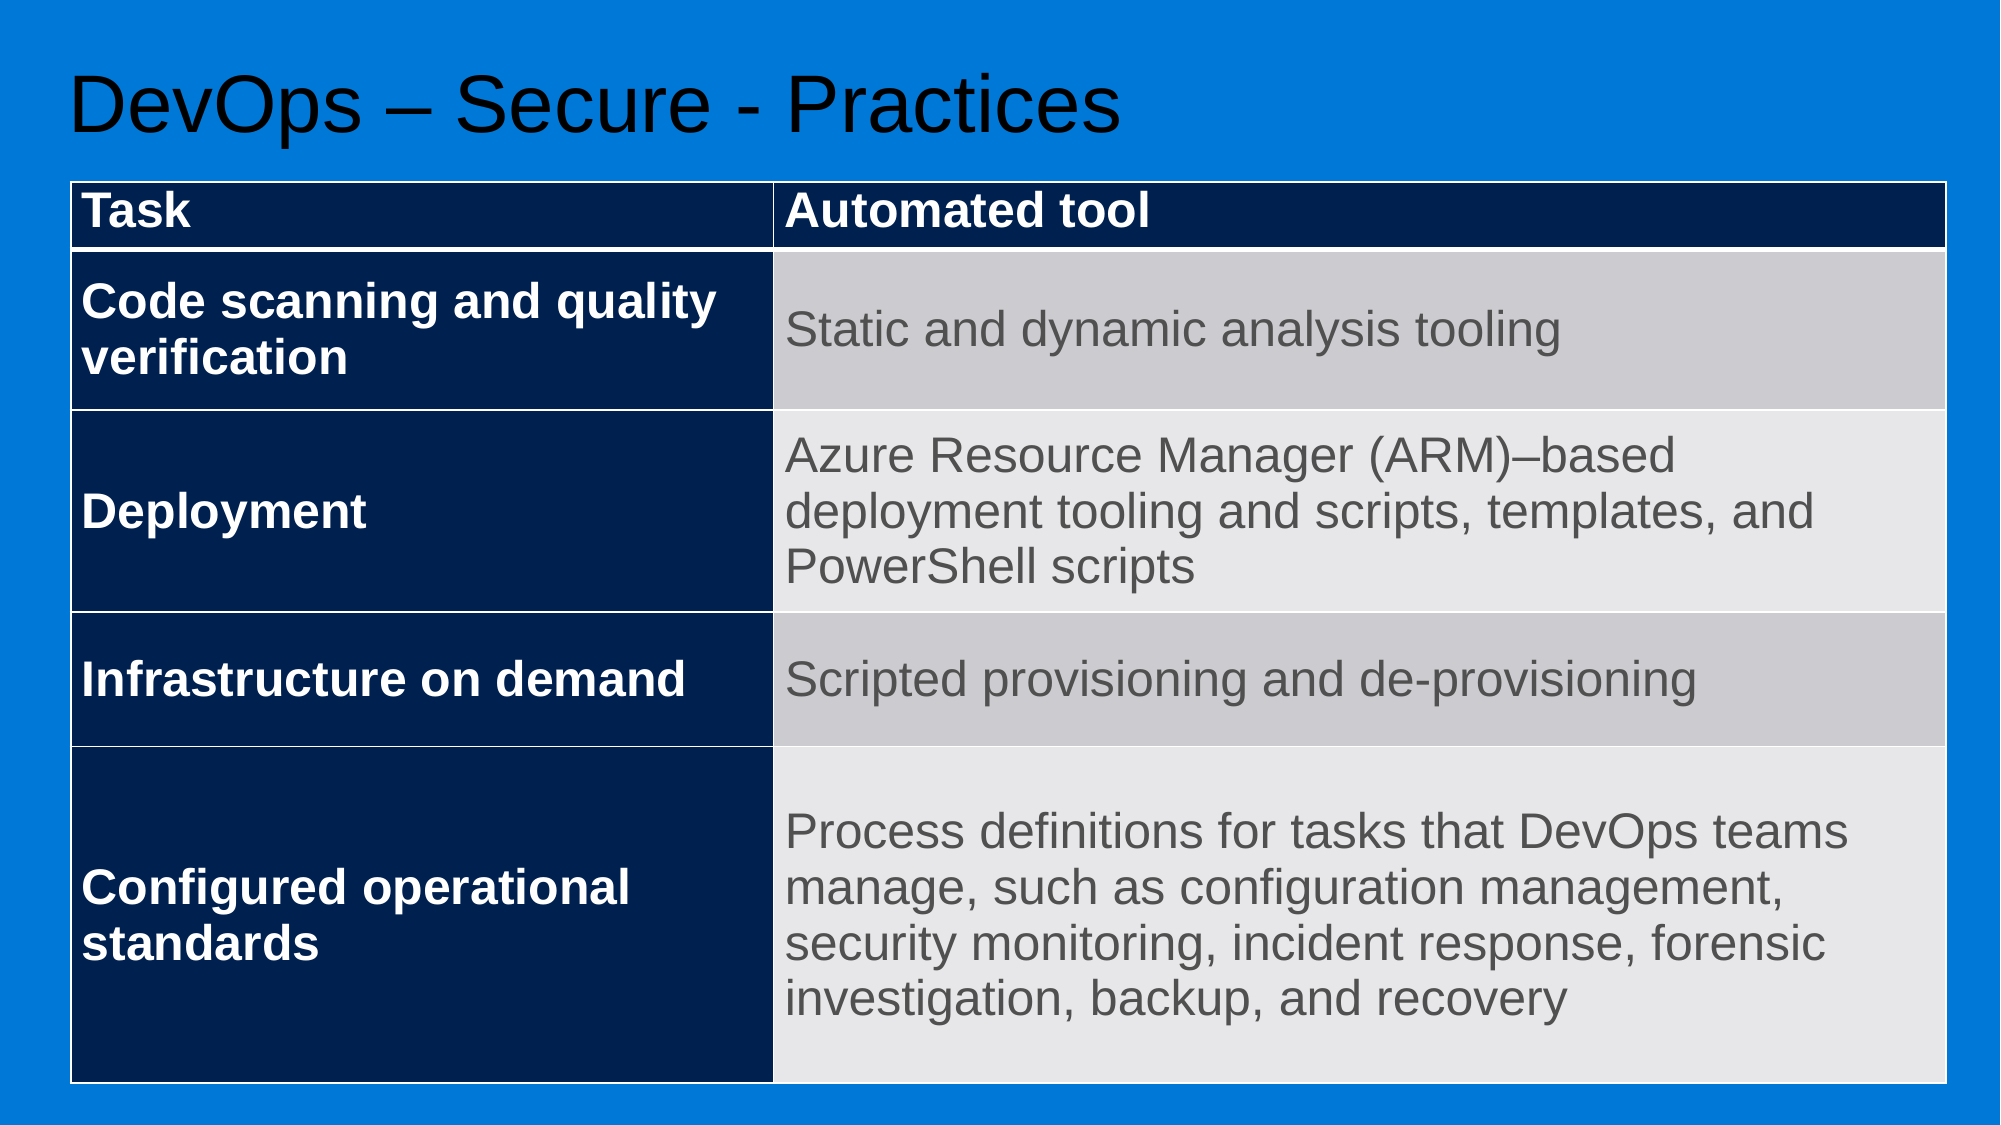

# DevOps – Secure - Practices
| Task | Automated tool |
| --- | --- |
| Code scanning and quality verification | Static and dynamic analysis tooling |
| Deployment | Azure Resource Manager (ARM)–based deployment tooling and scripts, templates, and PowerShell scripts |
| Infrastructure on demand | Scripted provisioning and de-provisioning |
| Configured operational standards | Process definitions for tasks that DevOps teams manage, such as configuration management, security monitoring, incident response, forensic investigation, backup, and recovery |